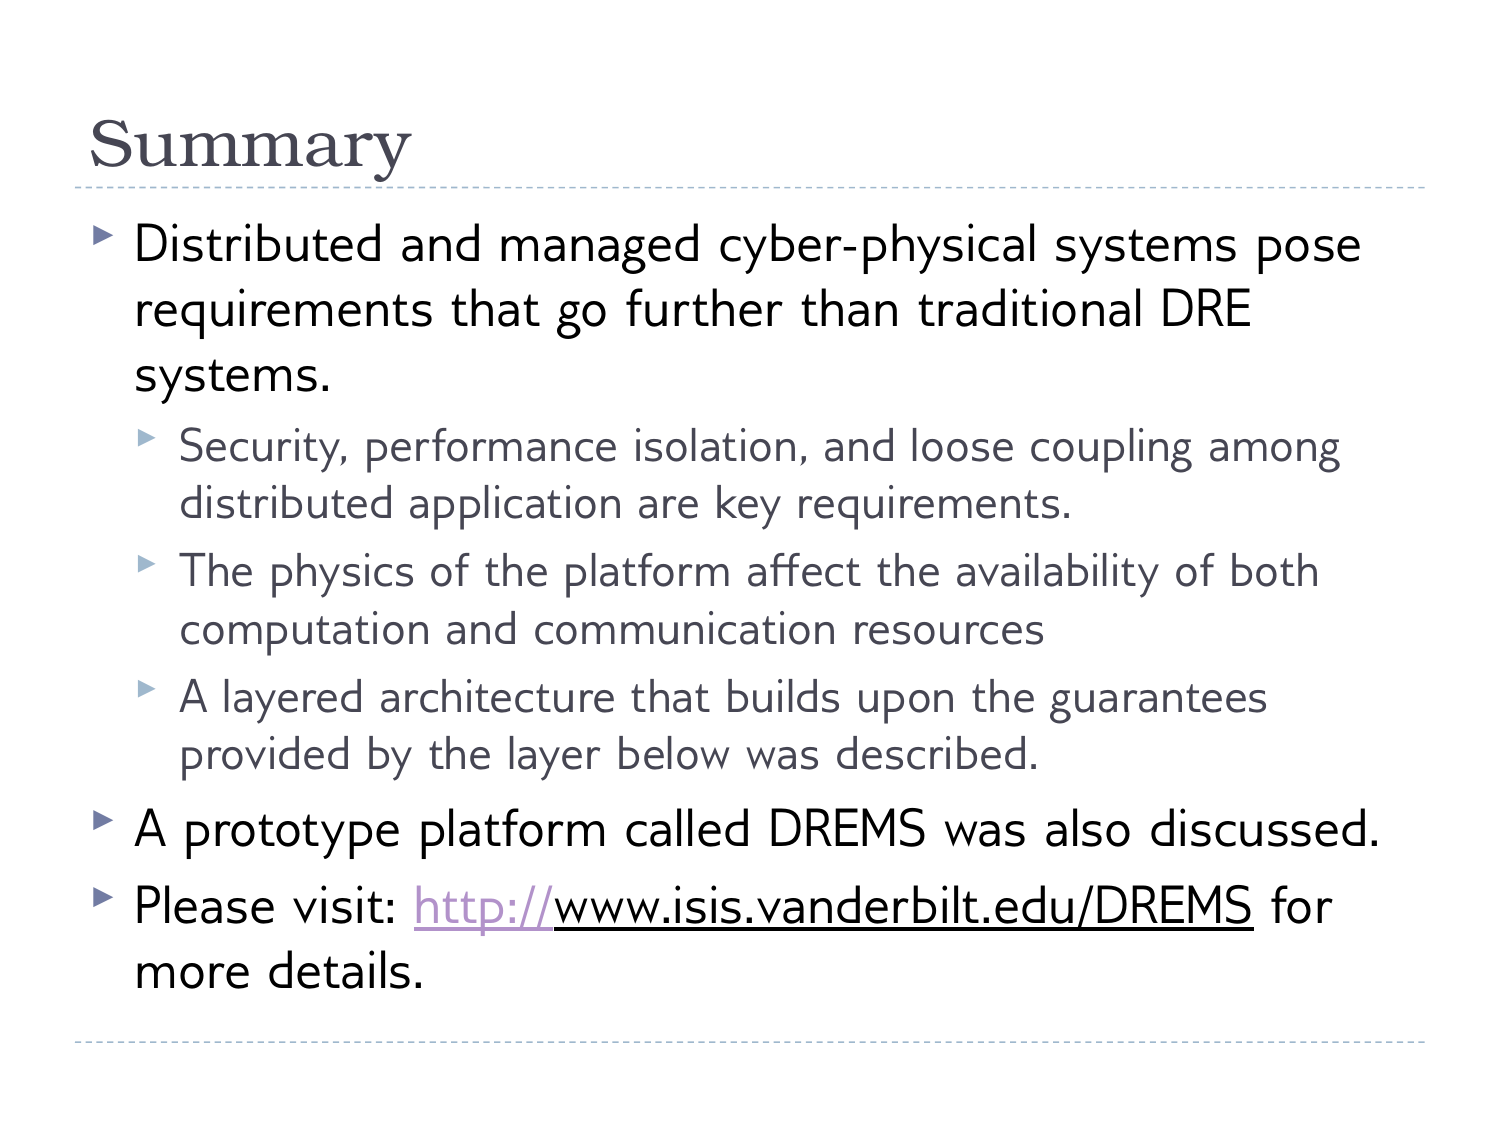

# Summary
Distributed and managed cyber-physical systems pose requirements that go further than traditional DRE systems.
Security, performance isolation, and loose coupling among distributed application are key requirements.
The physics of the platform affect the availability of both computation and communication resources
A layered architecture that builds upon the guarantees provided by the layer below was described.
A prototype platform called DREMS was also discussed.
Please visit: http://www.isis.vanderbilt.edu/DREMS for more details.